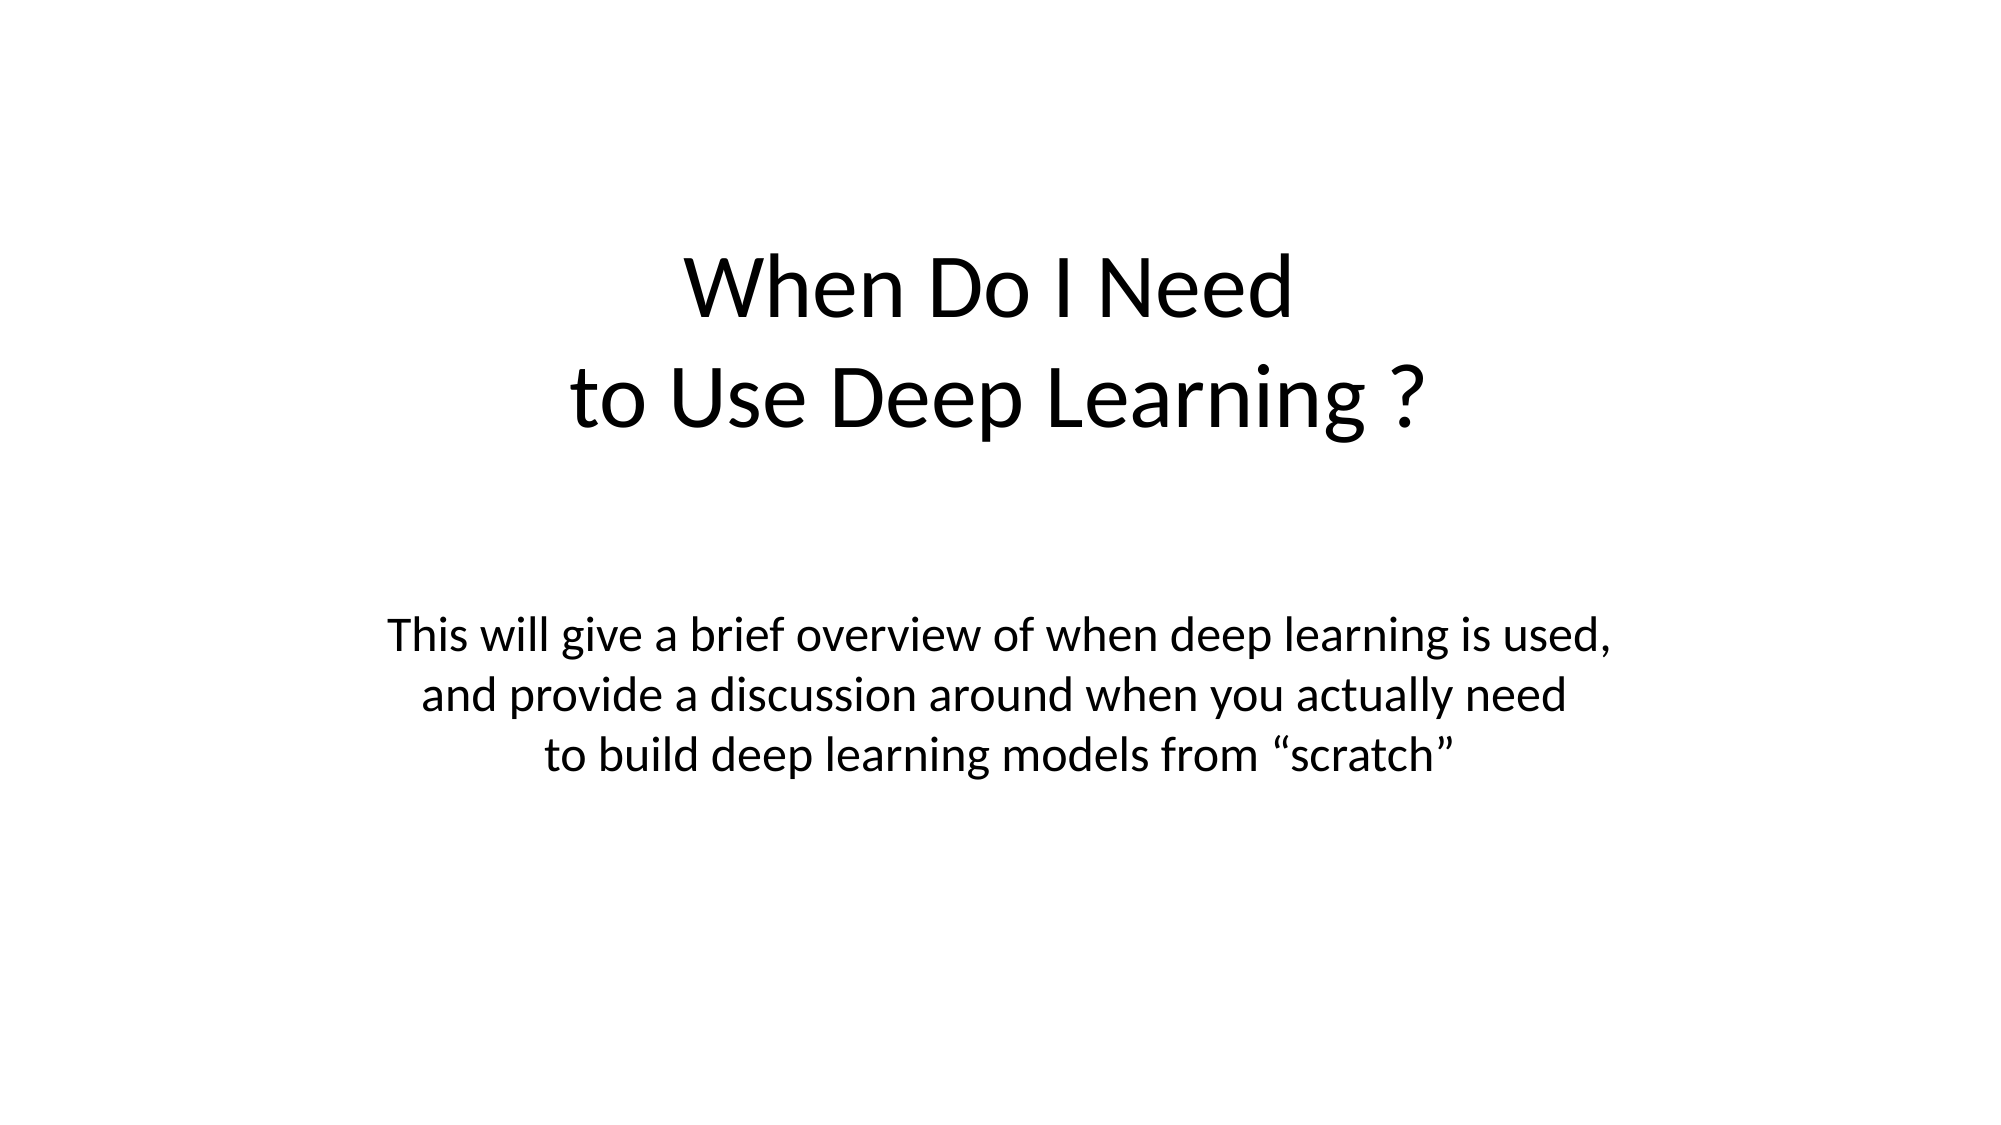

When Do I Need
to Use Deep Learning ?
This will give a brief overview of when deep learning is used,
and provide a discussion around when you actually need
to build deep learning models from “scratch”